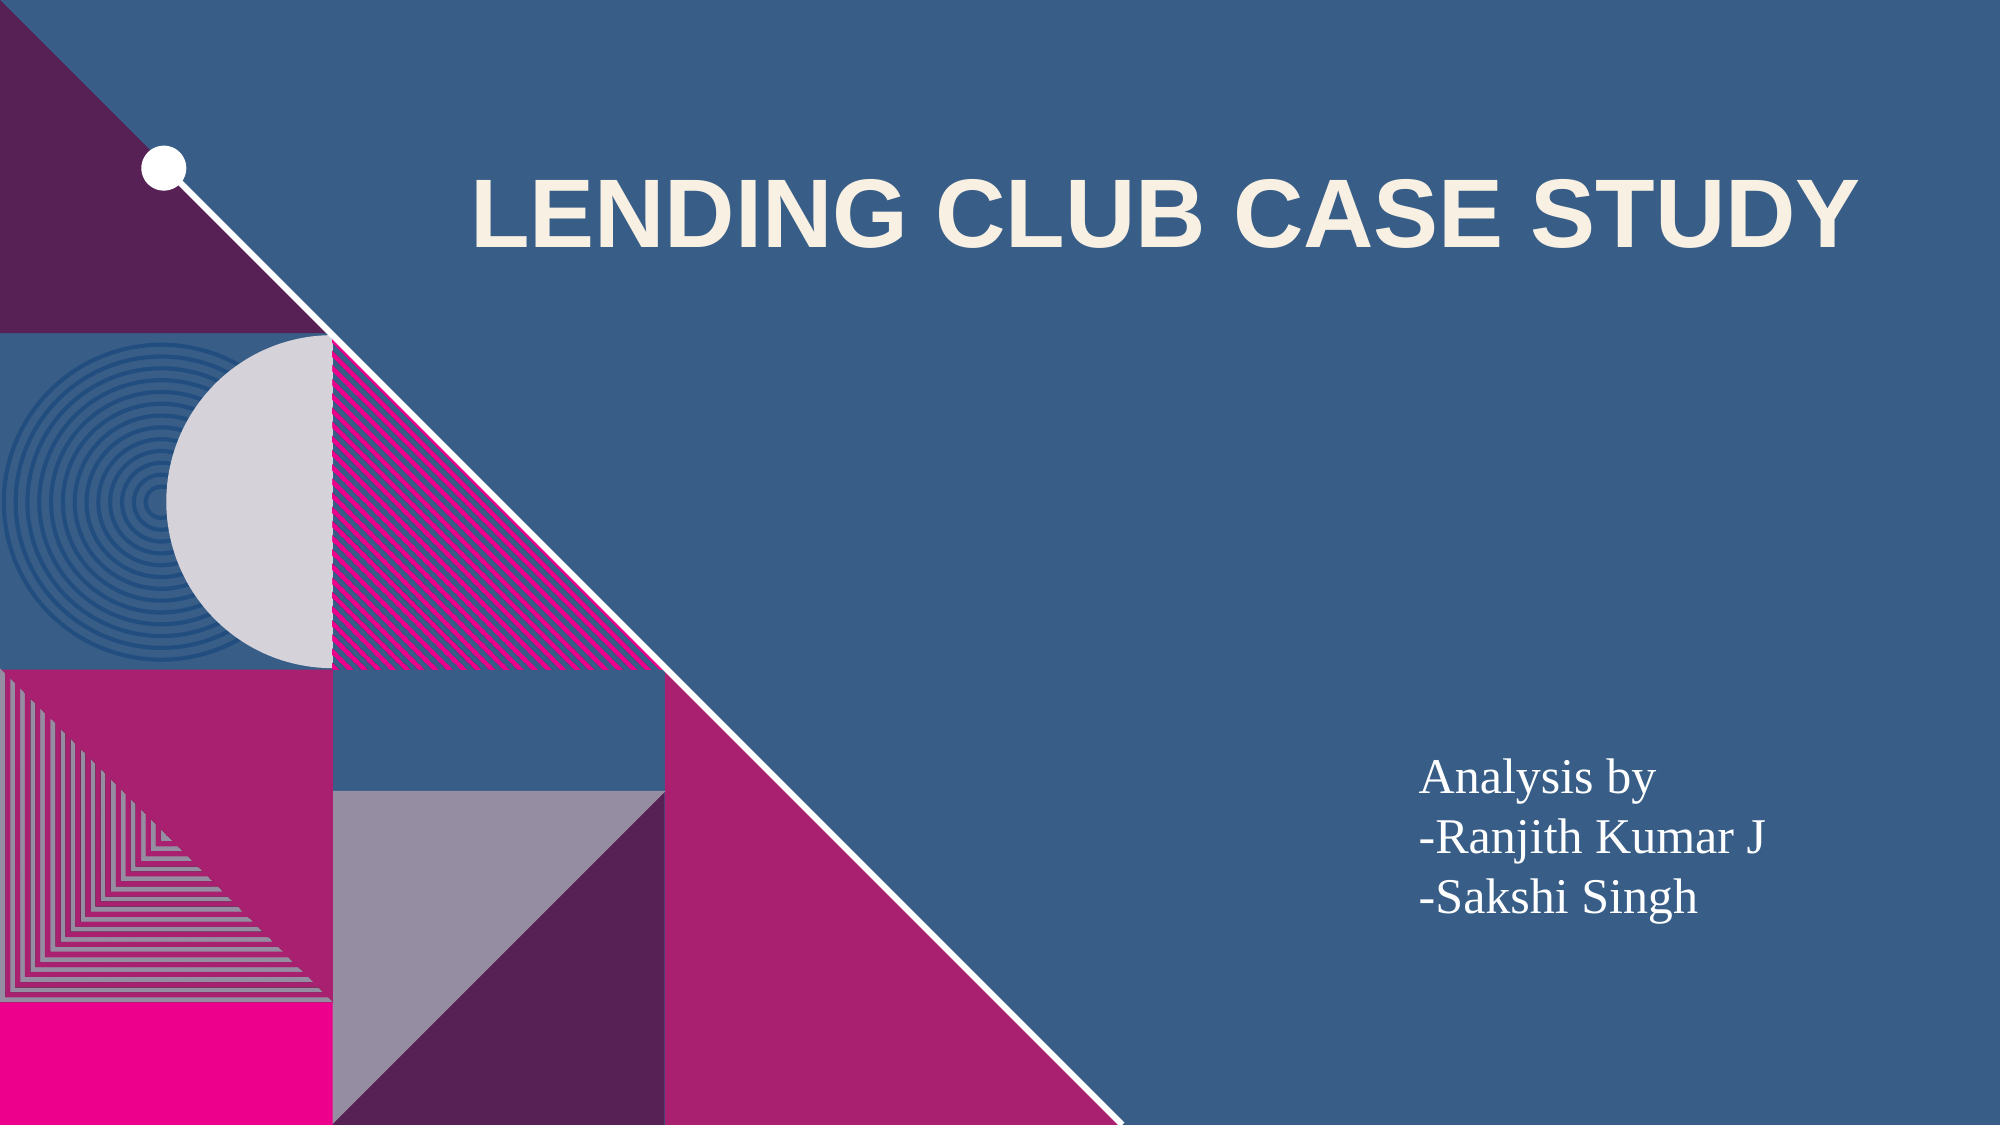

# Lending club case study
Analysis by
-Ranjith Kumar J
-Sakshi Singh